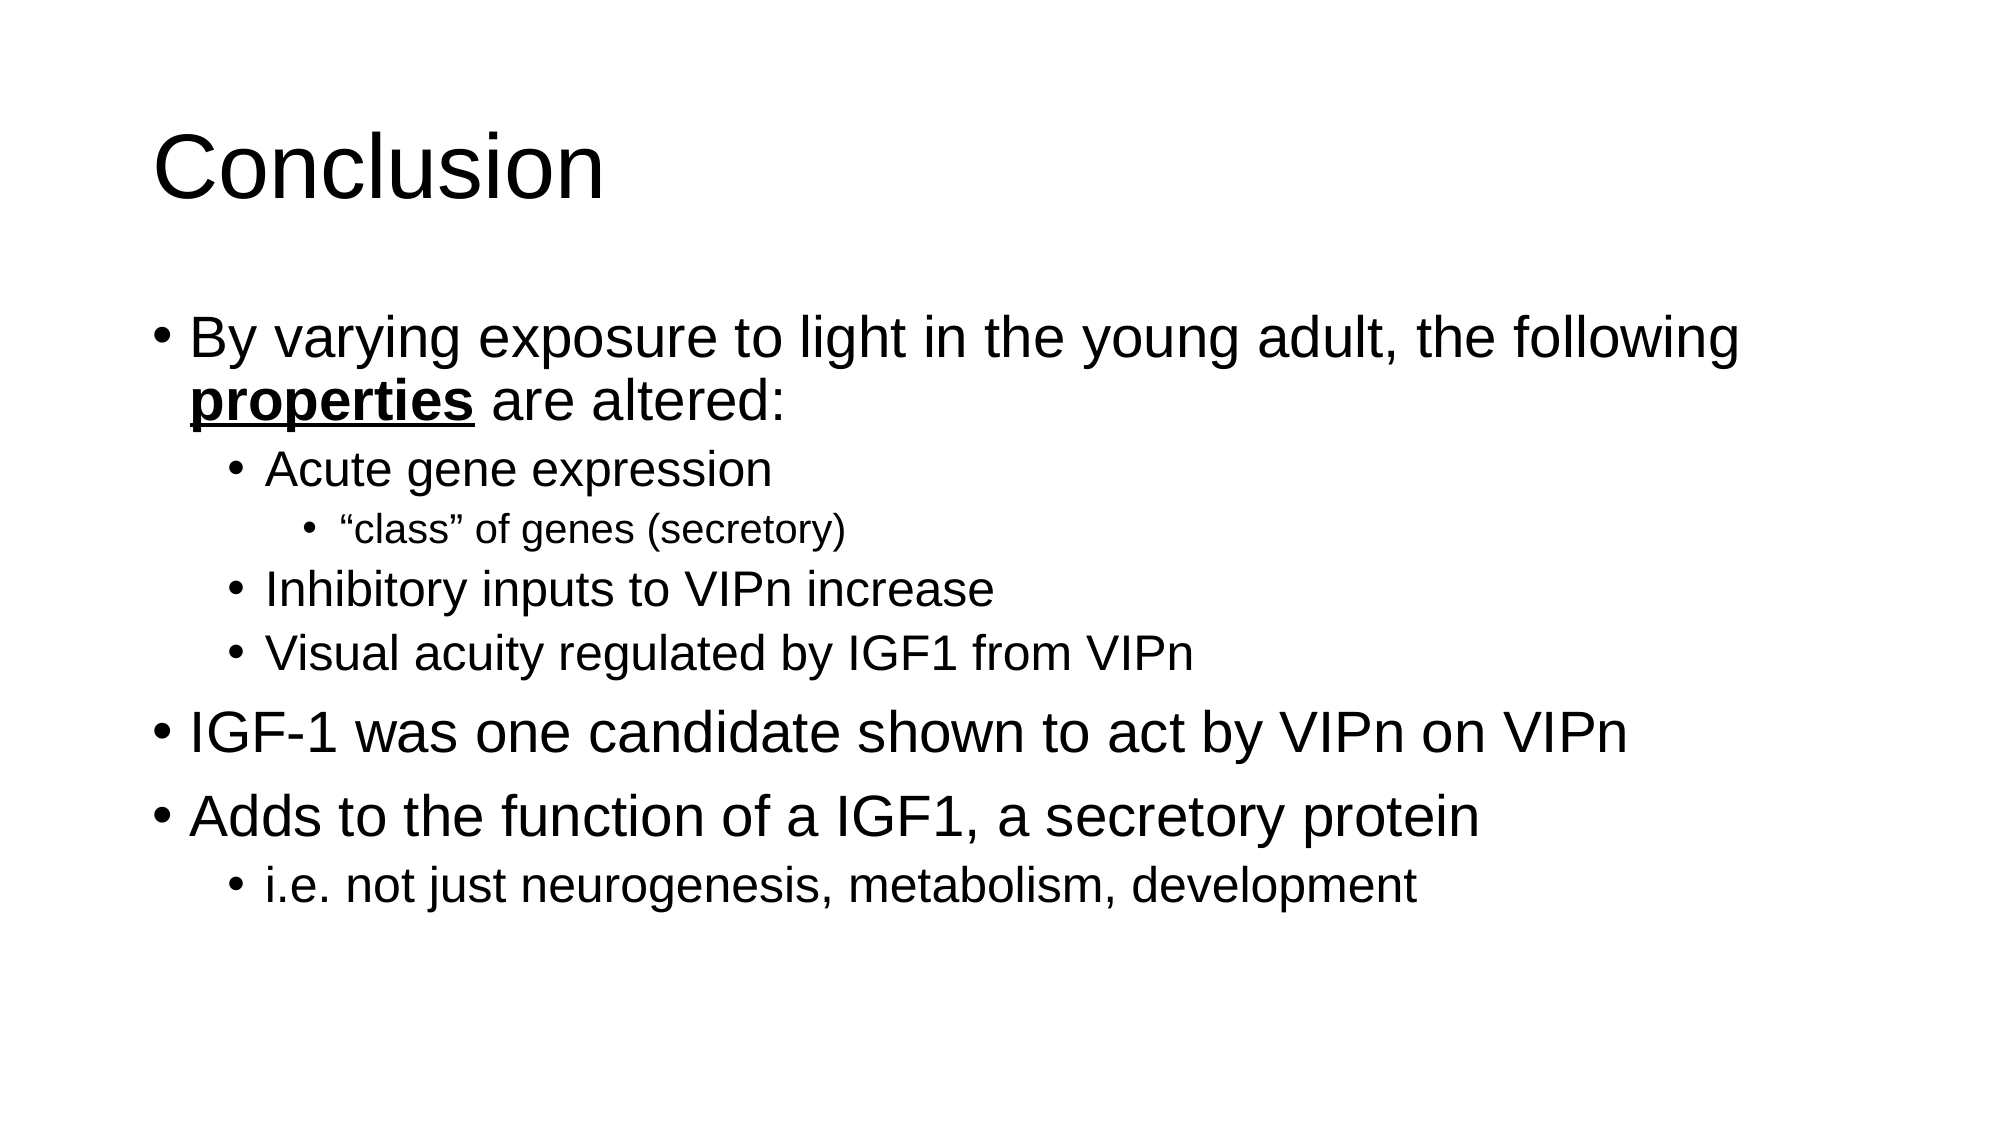

# Conclusion
By varying exposure to light in the young adult, the following properties are altered:
Acute gene expression
“class” of genes (secretory)
Inhibitory inputs to VIPn increase
Visual acuity regulated by IGF1 from VIPn
IGF-1 was one candidate shown to act by VIPn on VIPn
Adds to the function of a IGF1, a secretory protein
i.e. not just neurogenesis, metabolism, development